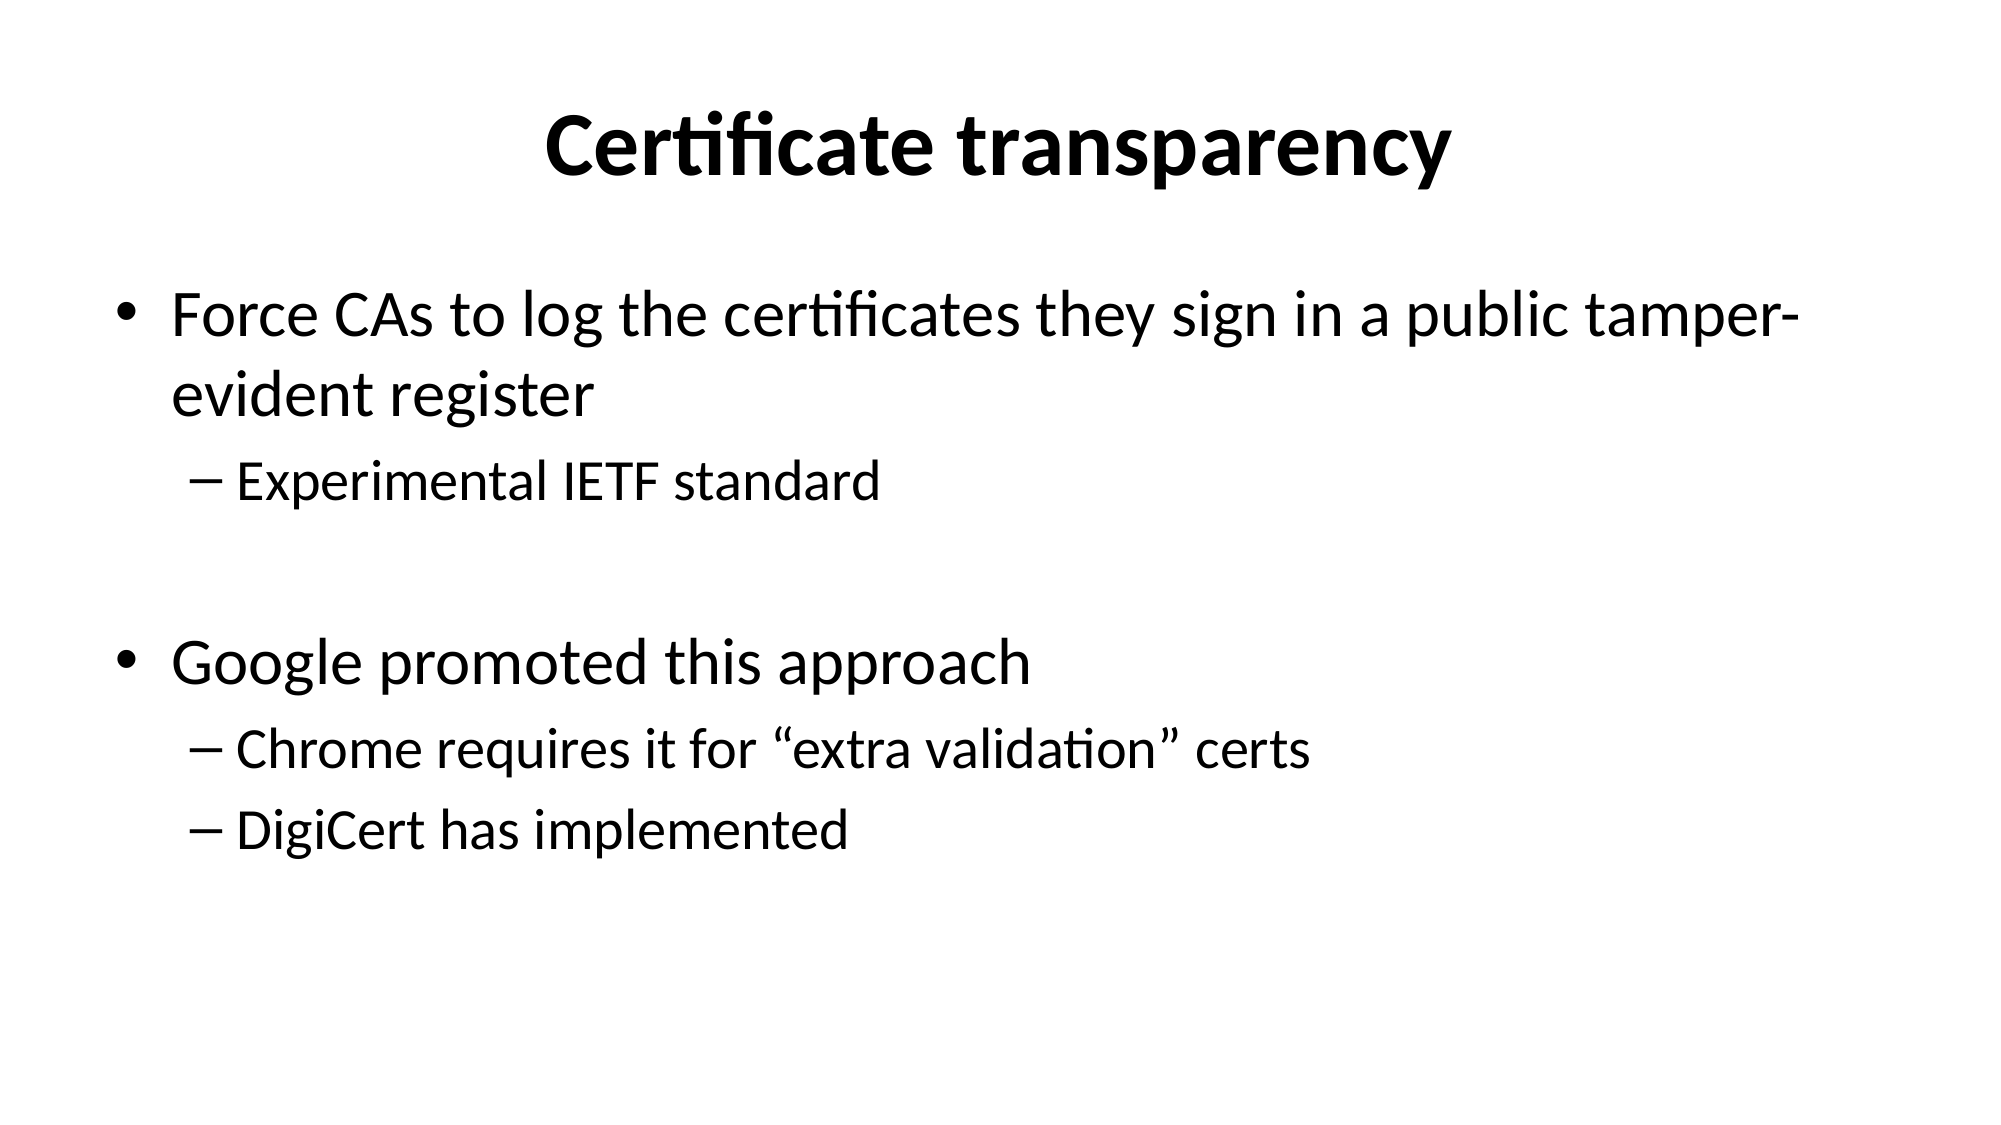

# Certificate transparency
Force CAs to log the certificates they sign in a public tamper-evident register
Experimental IETF standard

Google promoted this approach
Chrome requires it for “extra validation” certs
DigiCert has implemented